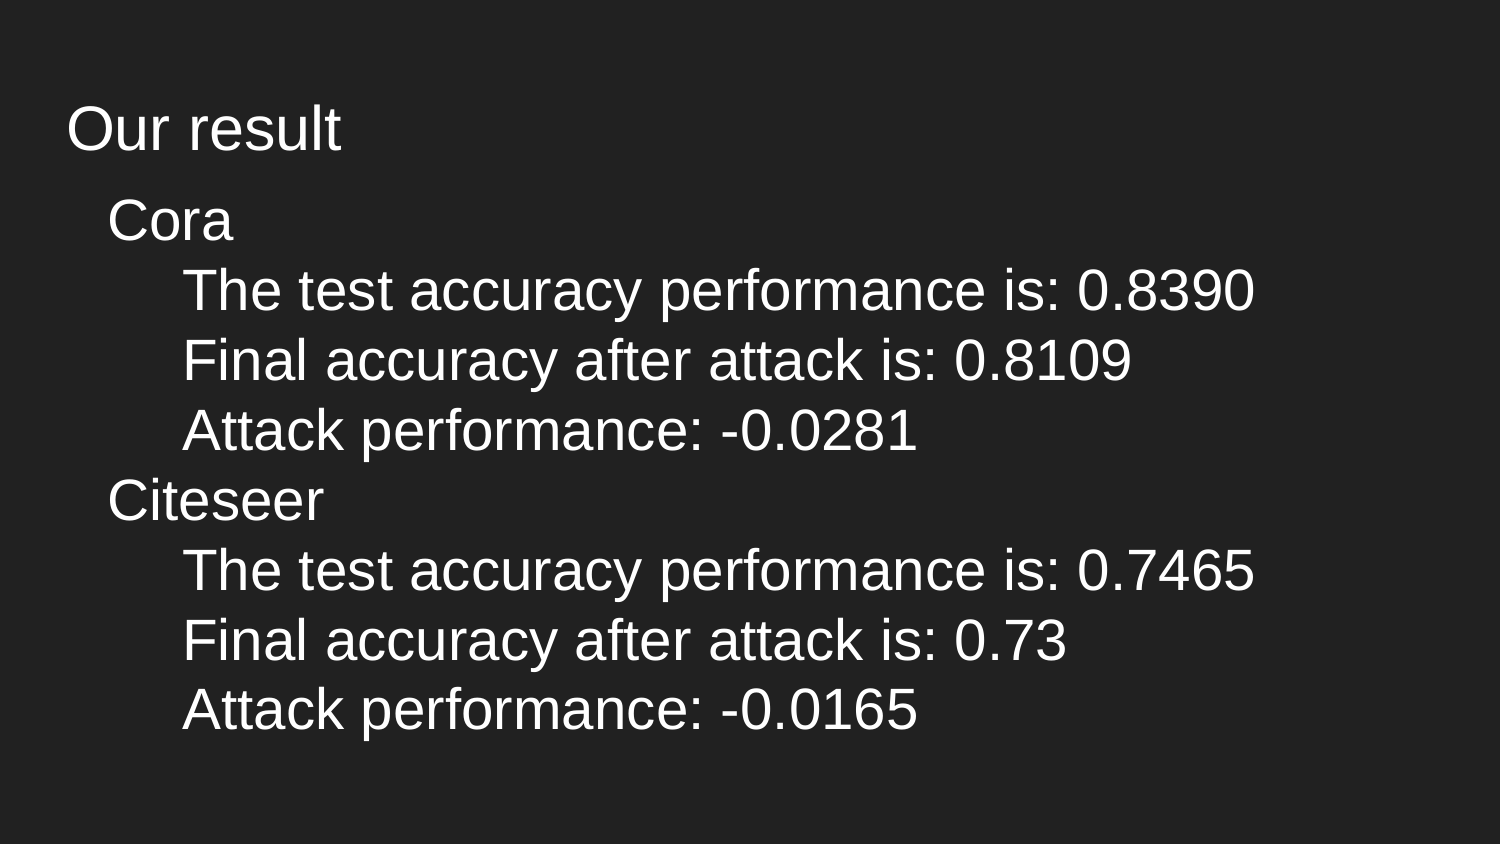

# Our result
Cora
The test accuracy performance is: 0.8390
Final accuracy after attack is: 0.8109
Attack performance: -0.0281
Citeseer
The test accuracy performance is: 0.7465
Final accuracy after attack is: 0.73
Attack performance: -0.0165